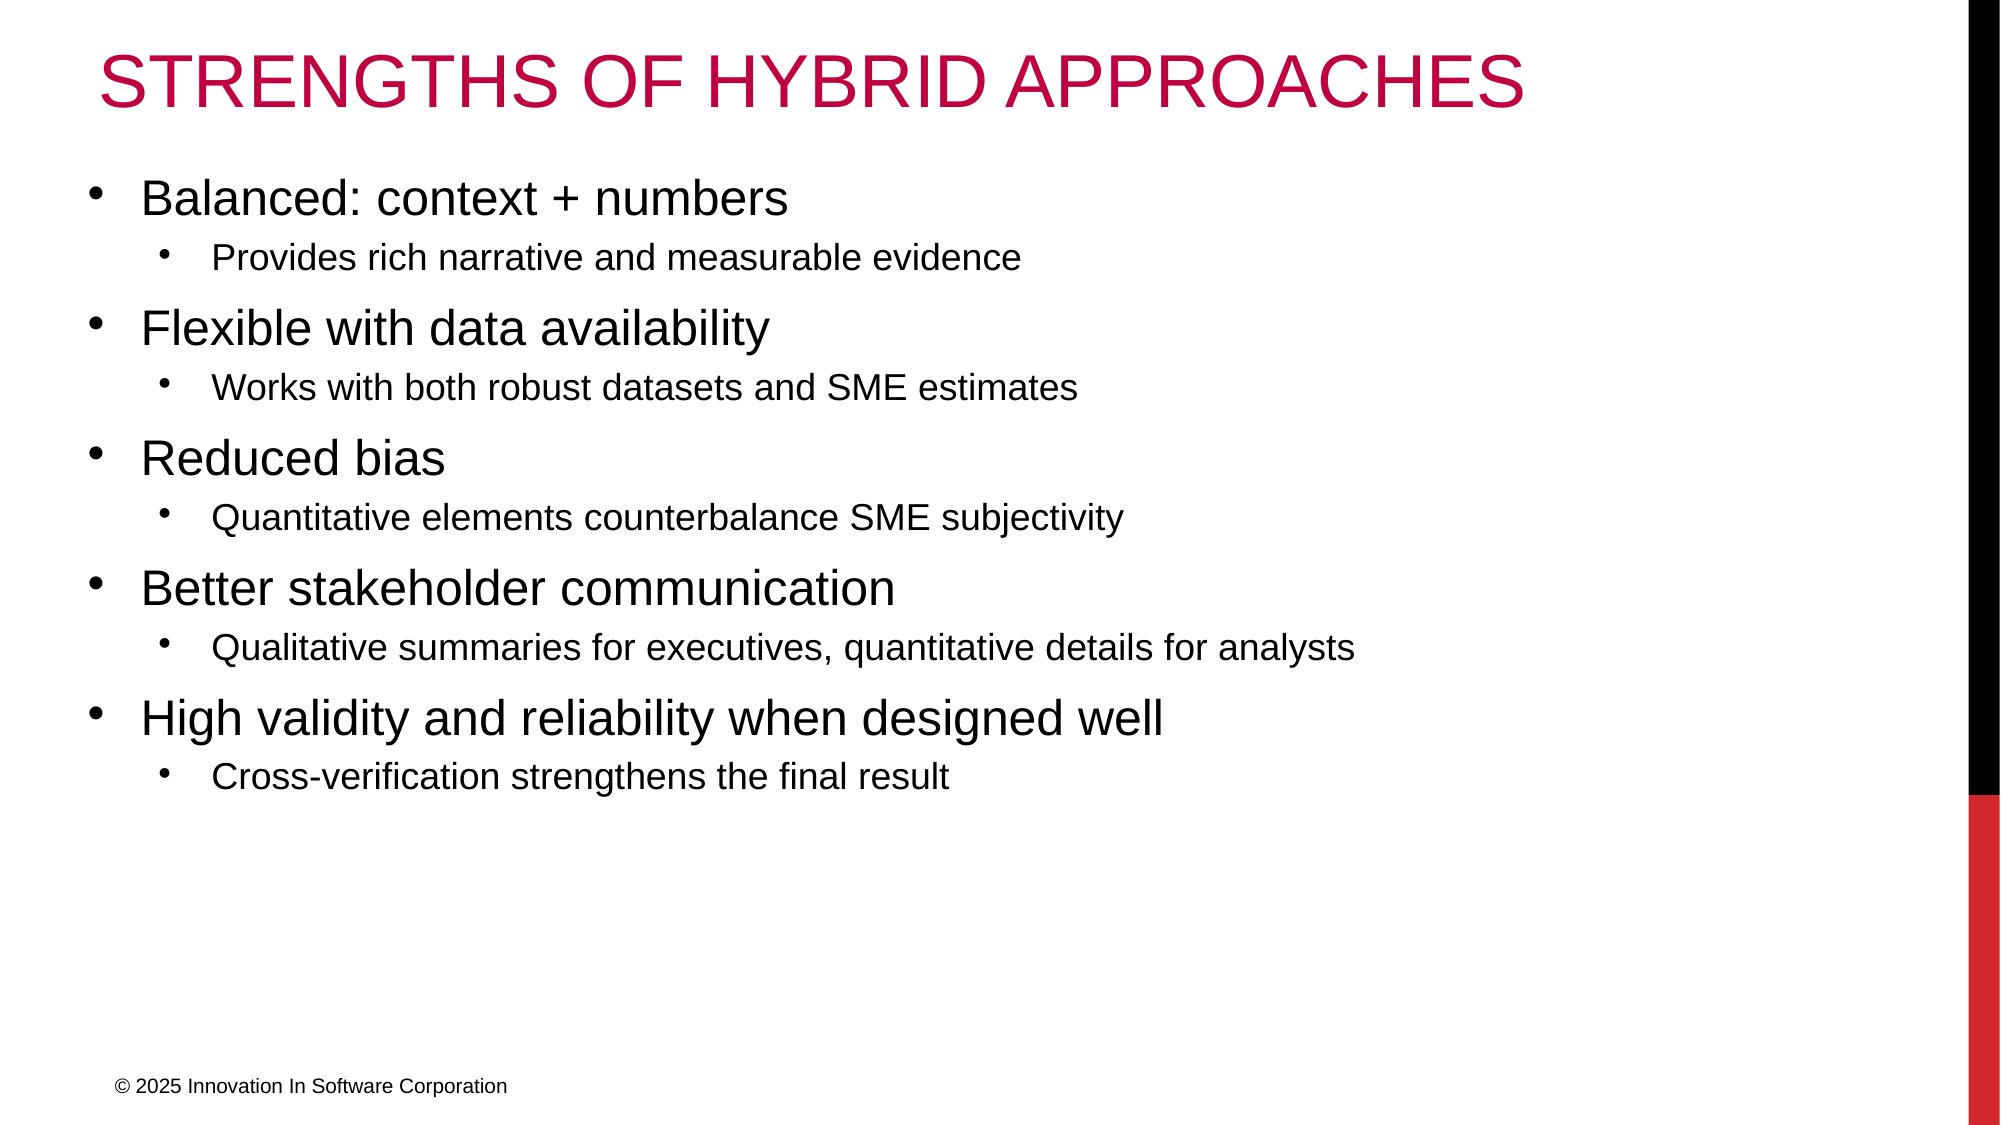

# Strengths of Hybrid Approaches
Balanced: context + numbers
Provides rich narrative and measurable evidence
Flexible with data availability
Works with both robust datasets and SME estimates
Reduced bias
Quantitative elements counterbalance SME subjectivity
Better stakeholder communication
Qualitative summaries for executives, quantitative details for analysts
High validity and reliability when designed well
Cross-verification strengthens the final result
© 2025 Innovation In Software Corporation